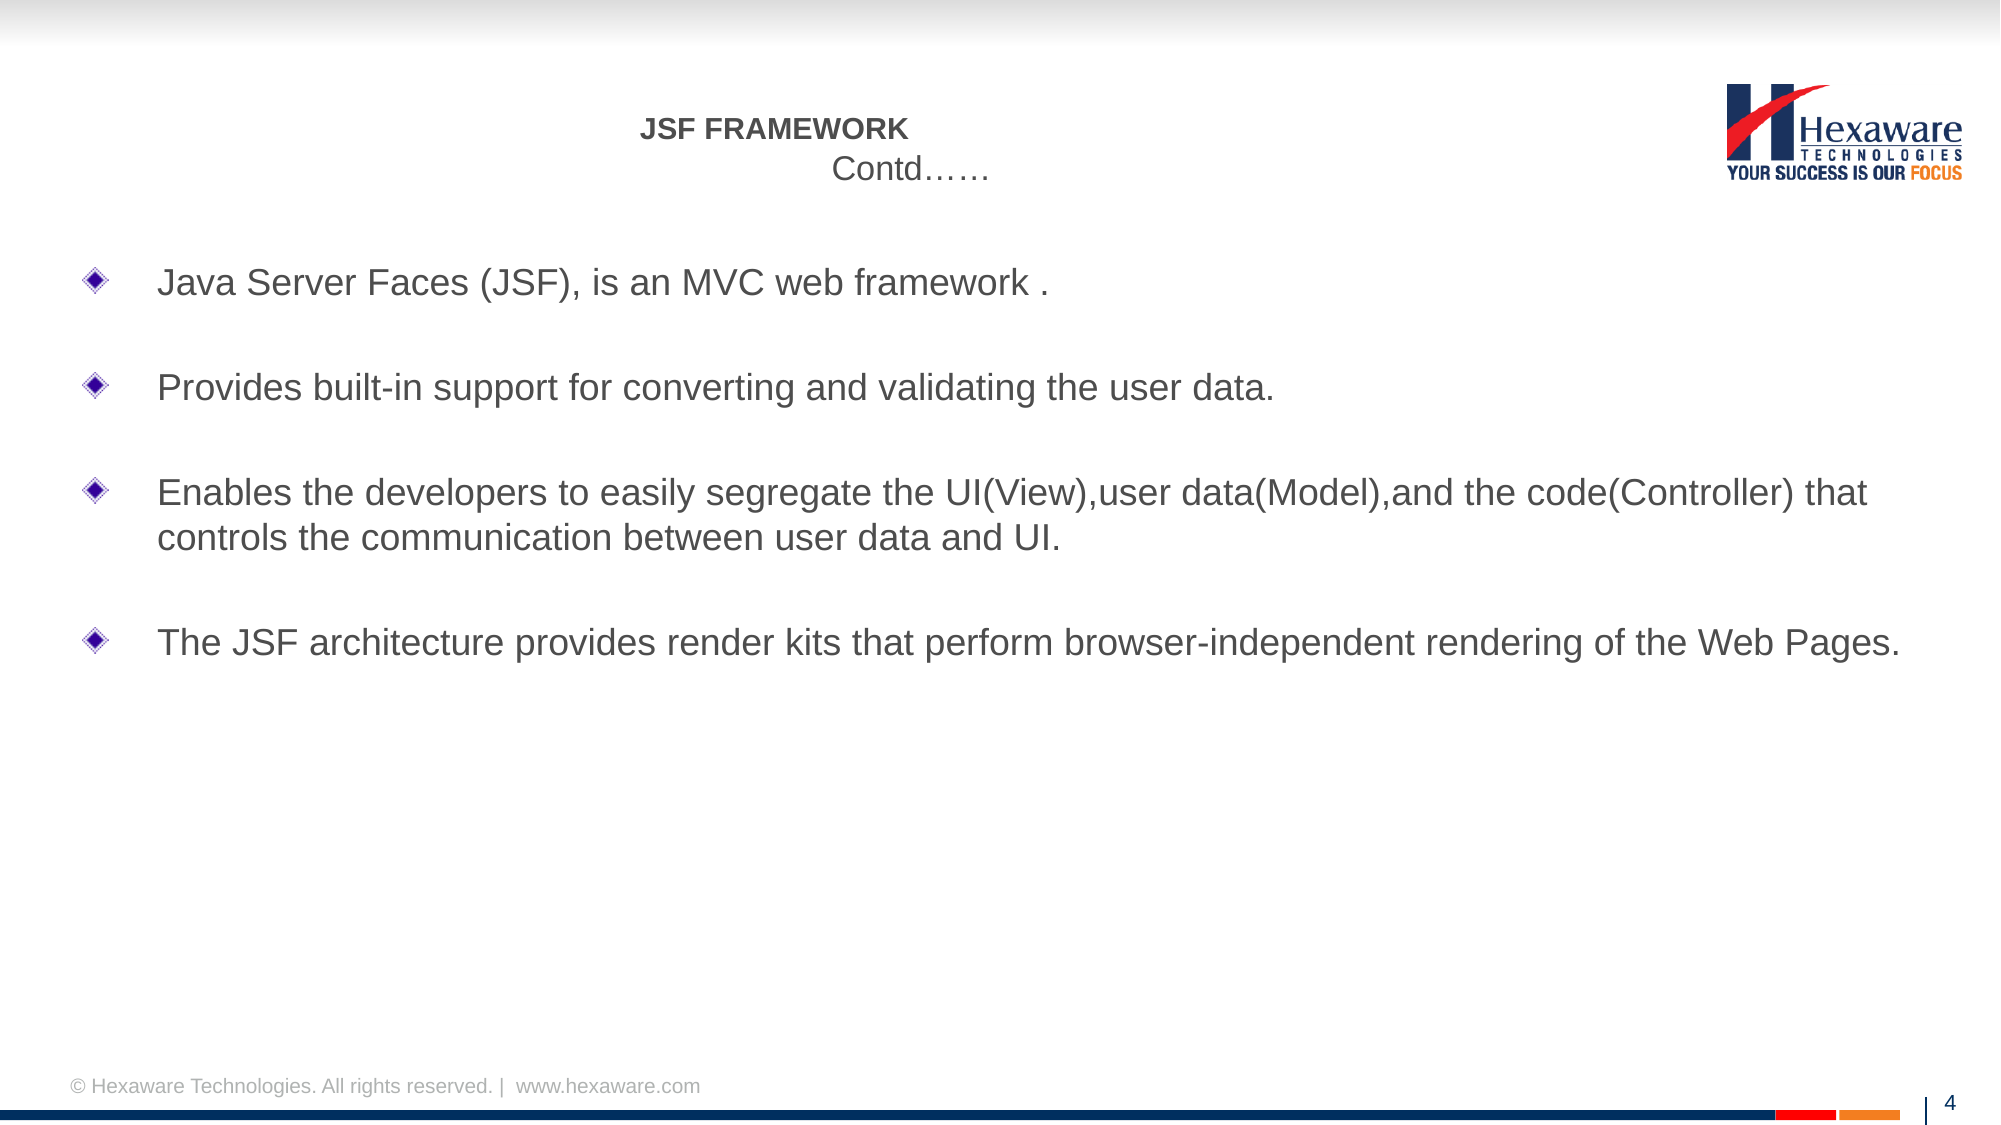

# JSF FRAMEWORK Contd……
Java Server Faces (JSF), is an MVC web framework .

Provides built-in support for converting and validating the user data.

Enables the developers to easily segregate the UI(View),user data(Model),and the code(Controller) that  controls the communication between user data and UI.

The JSF architecture provides render kits that perform browser-independent rendering of the Web Pages.